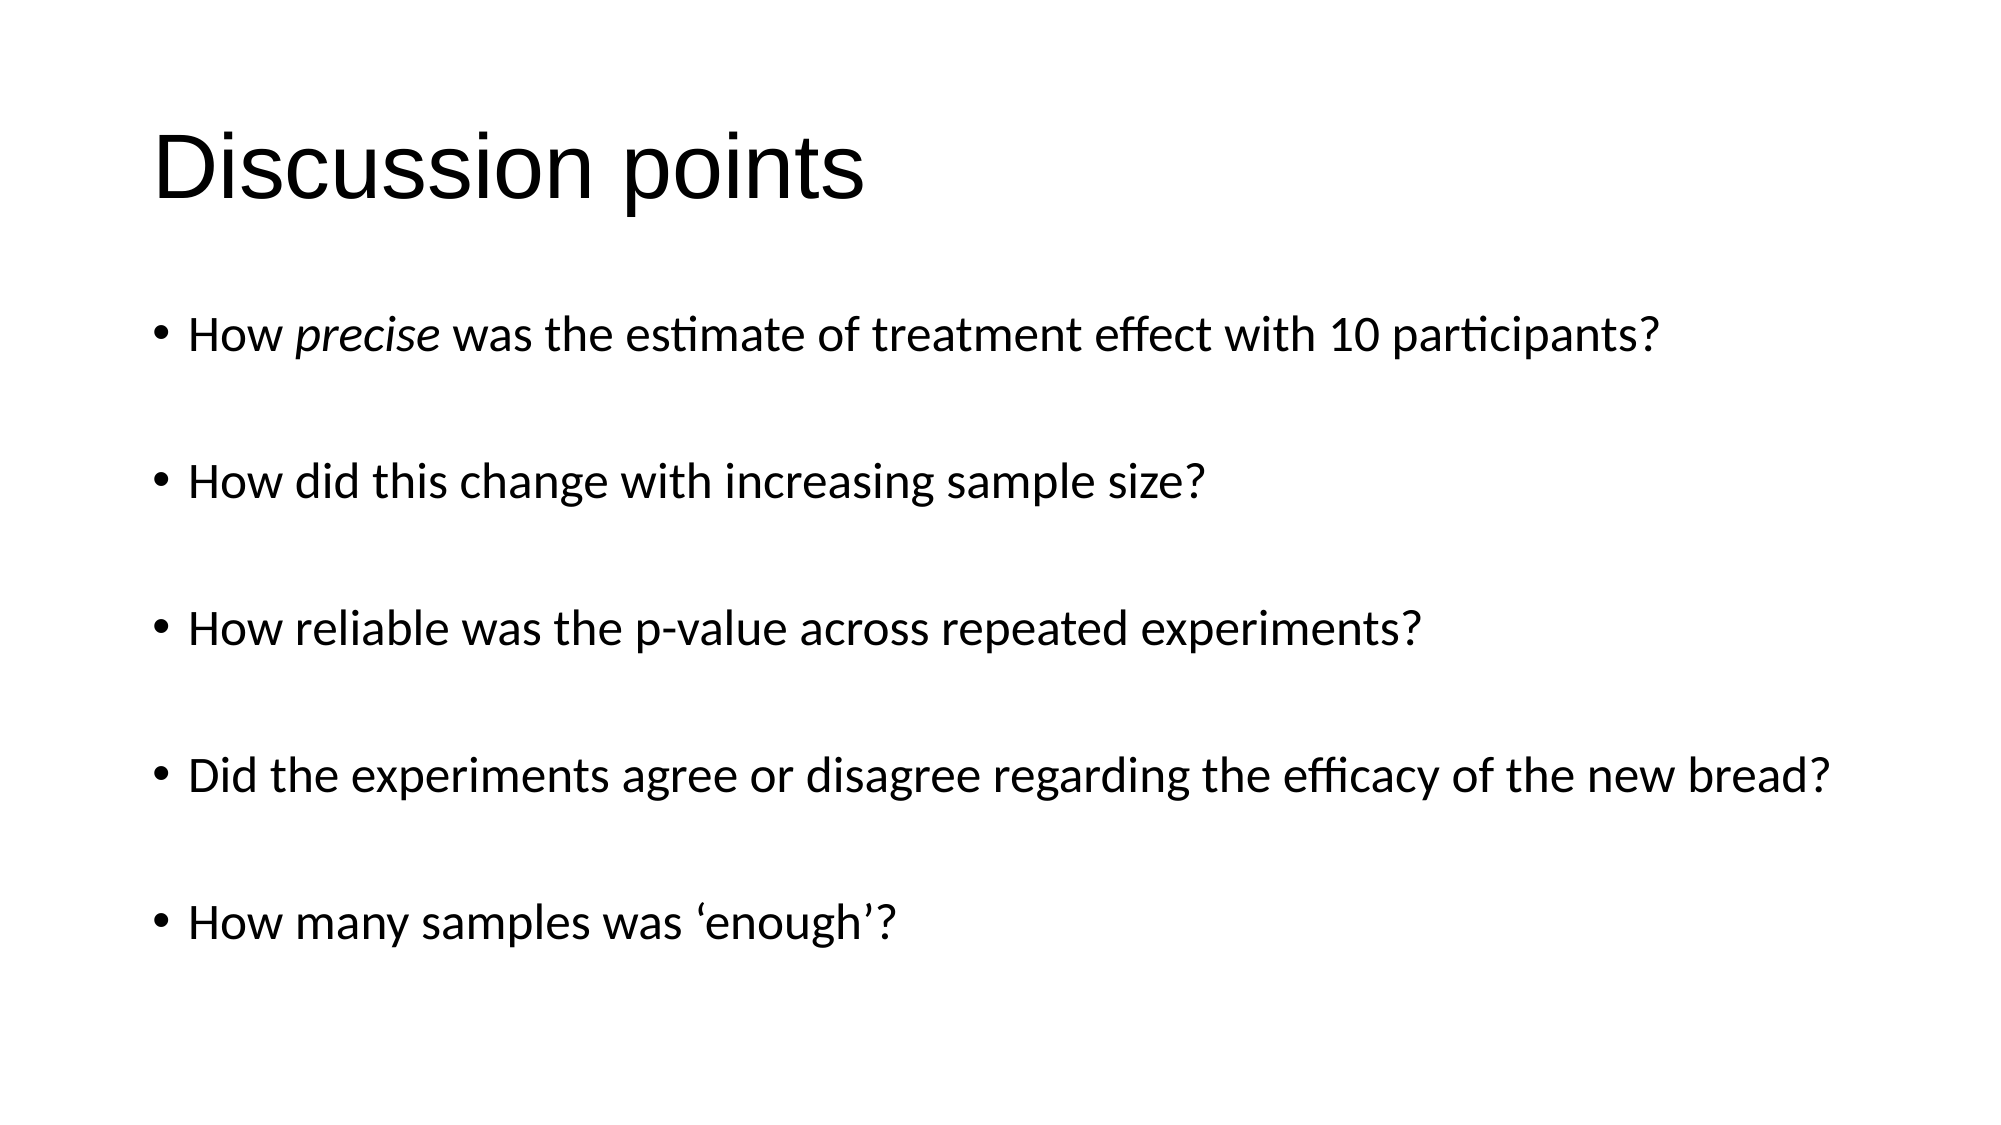

# Discussion points
How precise was the estimate of treatment effect with 10 participants?

How did this change with increasing sample size?

How reliable was the p-value across repeated experiments?

Did the experiments agree or disagree regarding the efficacy of the new bread?

How many samples was ‘enough’?